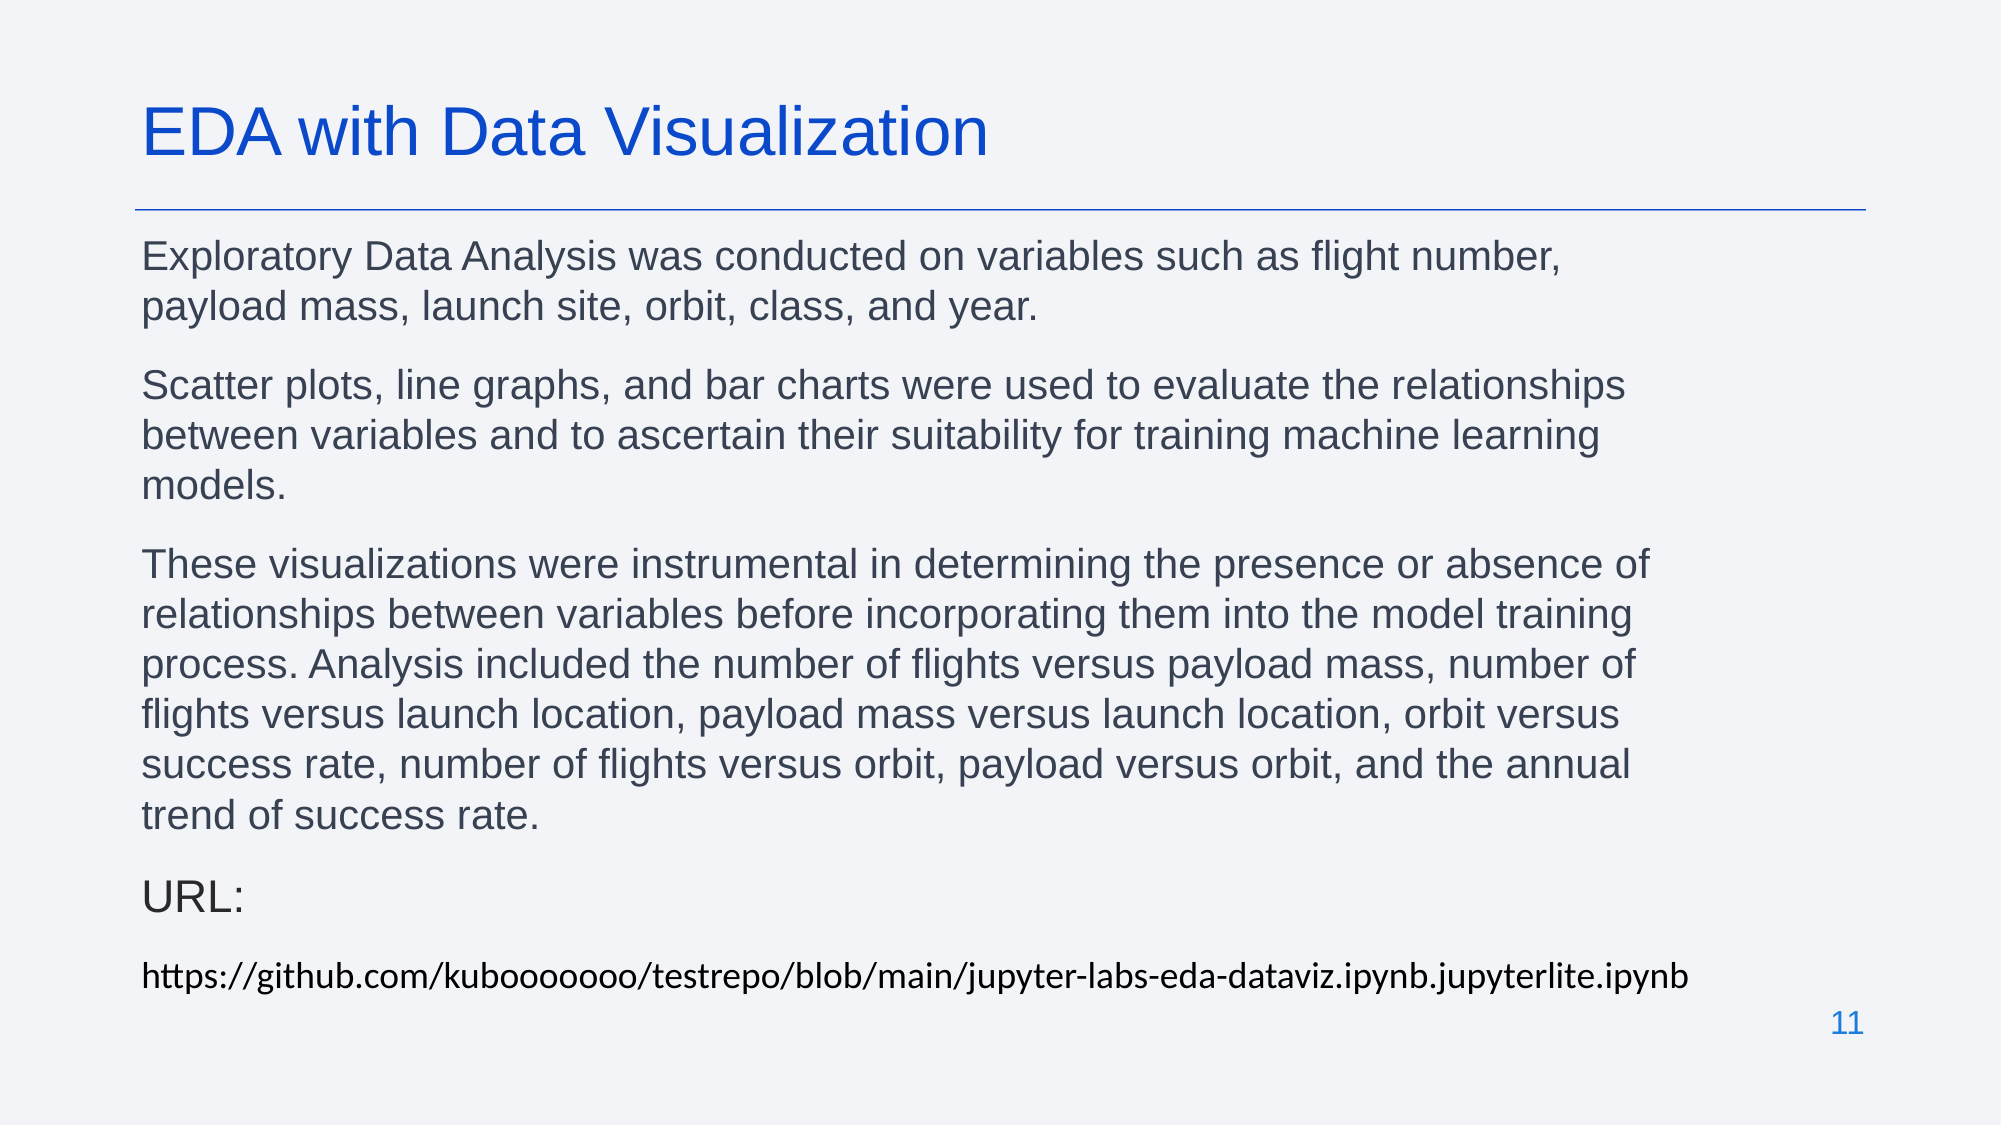

EDA with Data Visualization
Exploratory Data Analysis was conducted on variables such as flight number, payload mass, launch site, orbit, class, and year.
Scatter plots, line graphs, and bar charts were used to evaluate the relationships between variables and to ascertain their suitability for training machine learning models.
These visualizations were instrumental in determining the presence or absence of relationships between variables before incorporating them into the model training process. Analysis included the number of flights versus payload mass, number of flights versus launch location, payload mass versus launch location, orbit versus success rate, number of flights versus orbit, payload versus orbit, and the annual trend of success rate.
URL:
https://github.com/kubooooooo/testrepo/blob/main/jupyter-labs-eda-dataviz.ipynb.jupyterlite.ipynb
11